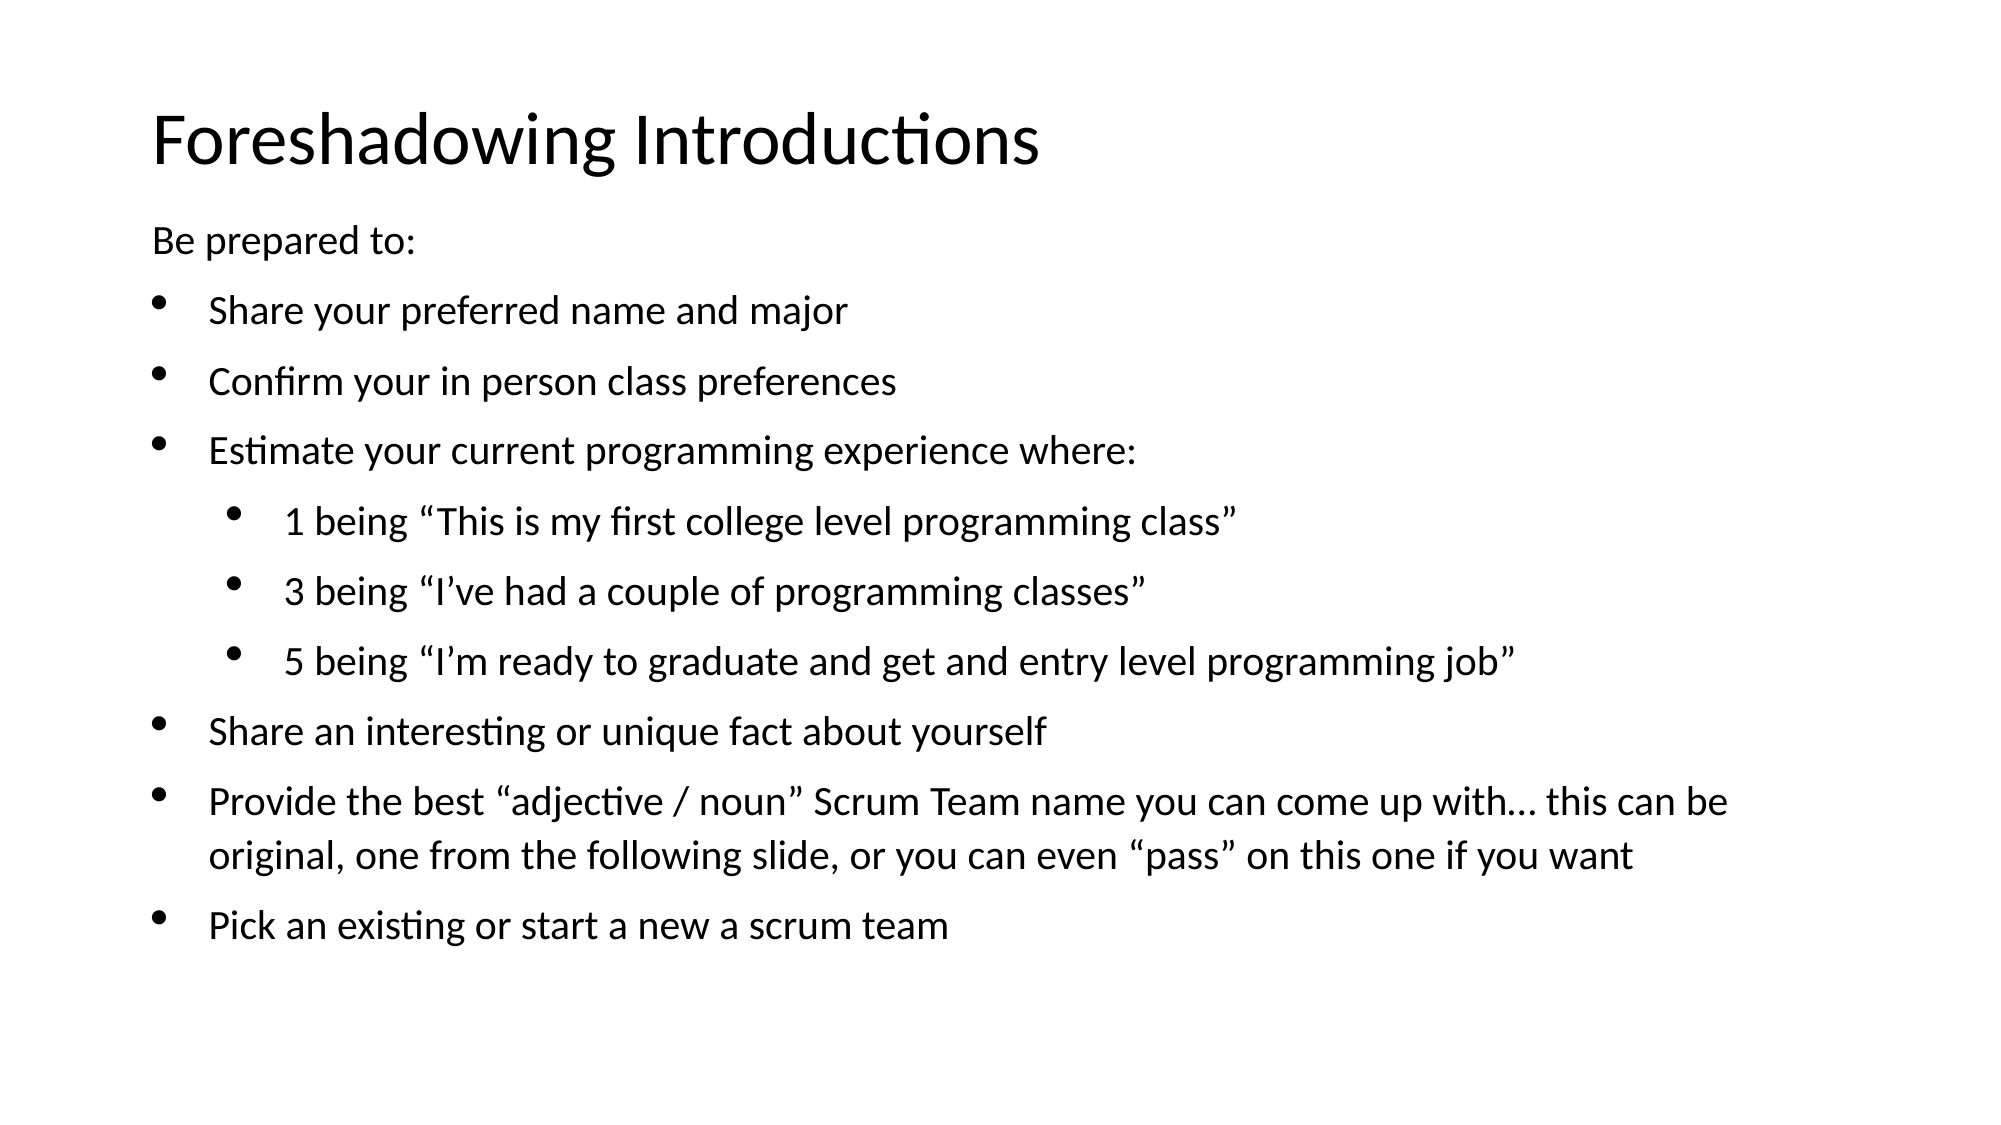

# Foreshadowing Introductions
Be prepared to:
Share your preferred name and major
Confirm your in person class preferences
Estimate your current programming experience where:
1 being “This is my first college level programming class”
3 being “I’ve had a couple of programming classes”
5 being “I’m ready to graduate and get and entry level programming job”
Share an interesting or unique fact about yourself
Provide the best “adjective / noun” Scrum Team name you can come up with… this can be original, one from the following slide, or you can even “pass” on this one if you want
Pick an existing or start a new a scrum team